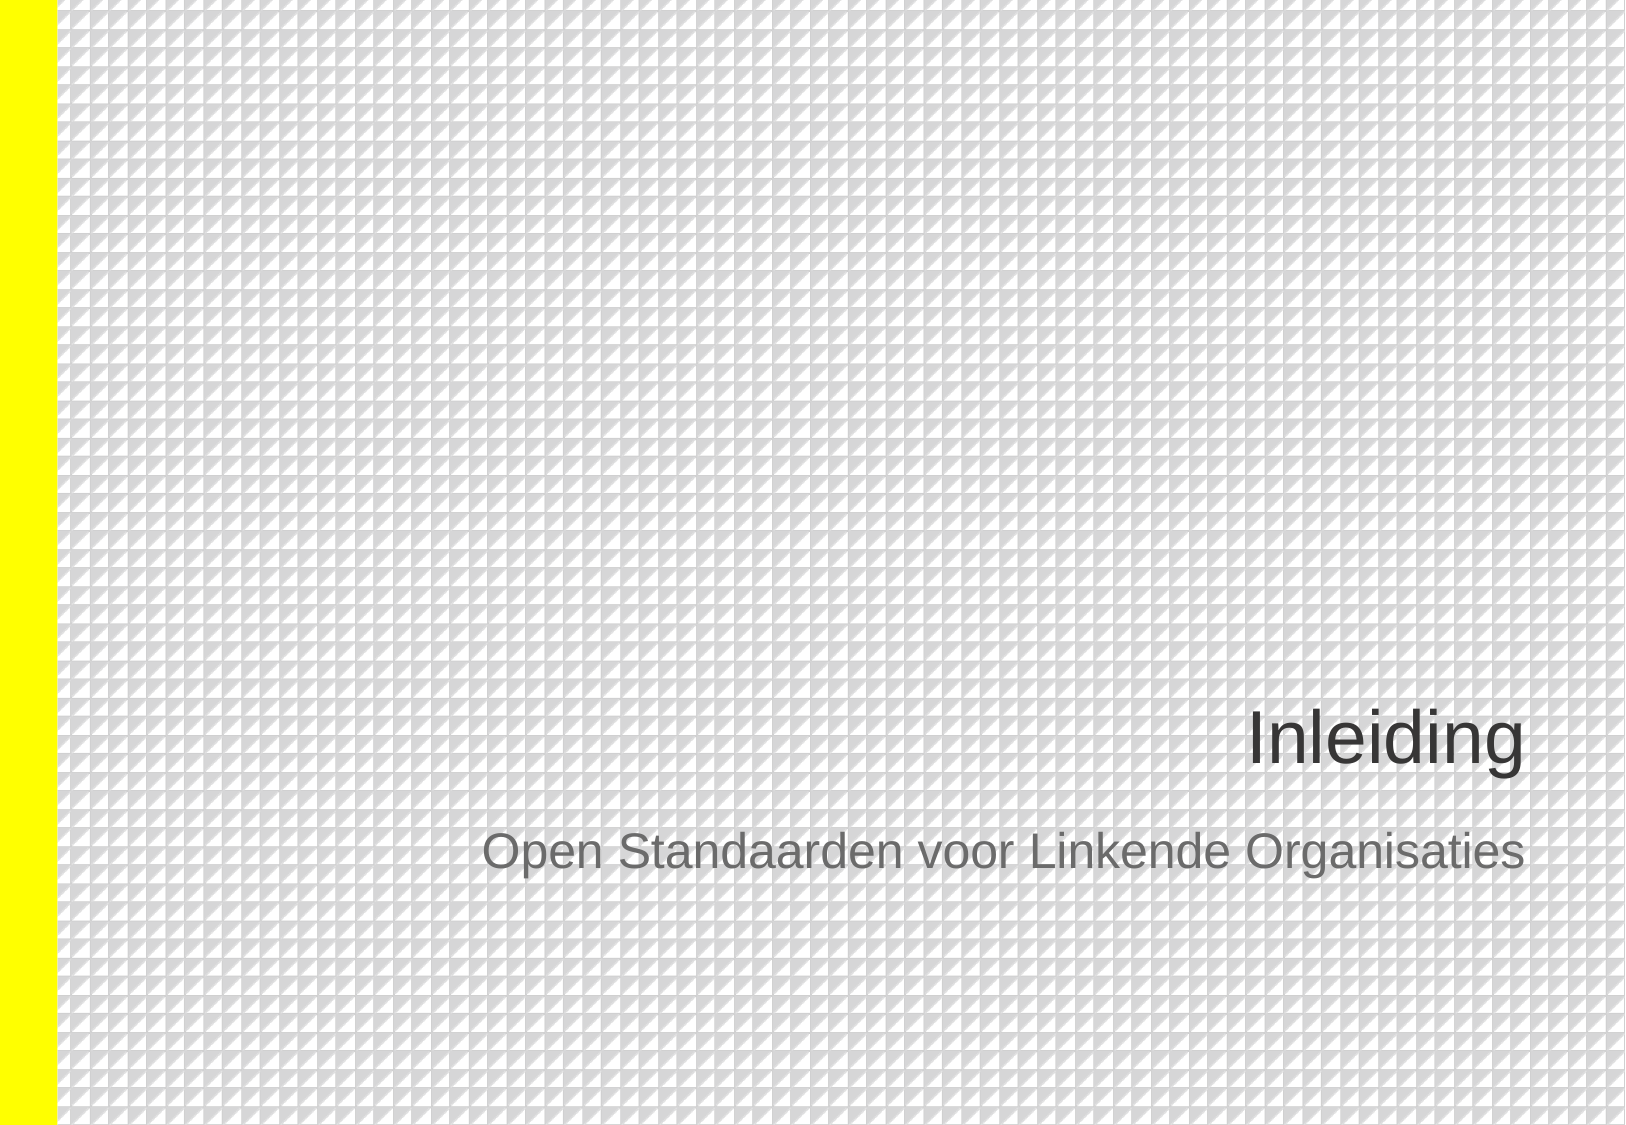

# Inleiding
Open Standaarden voor Linkende Organisaties